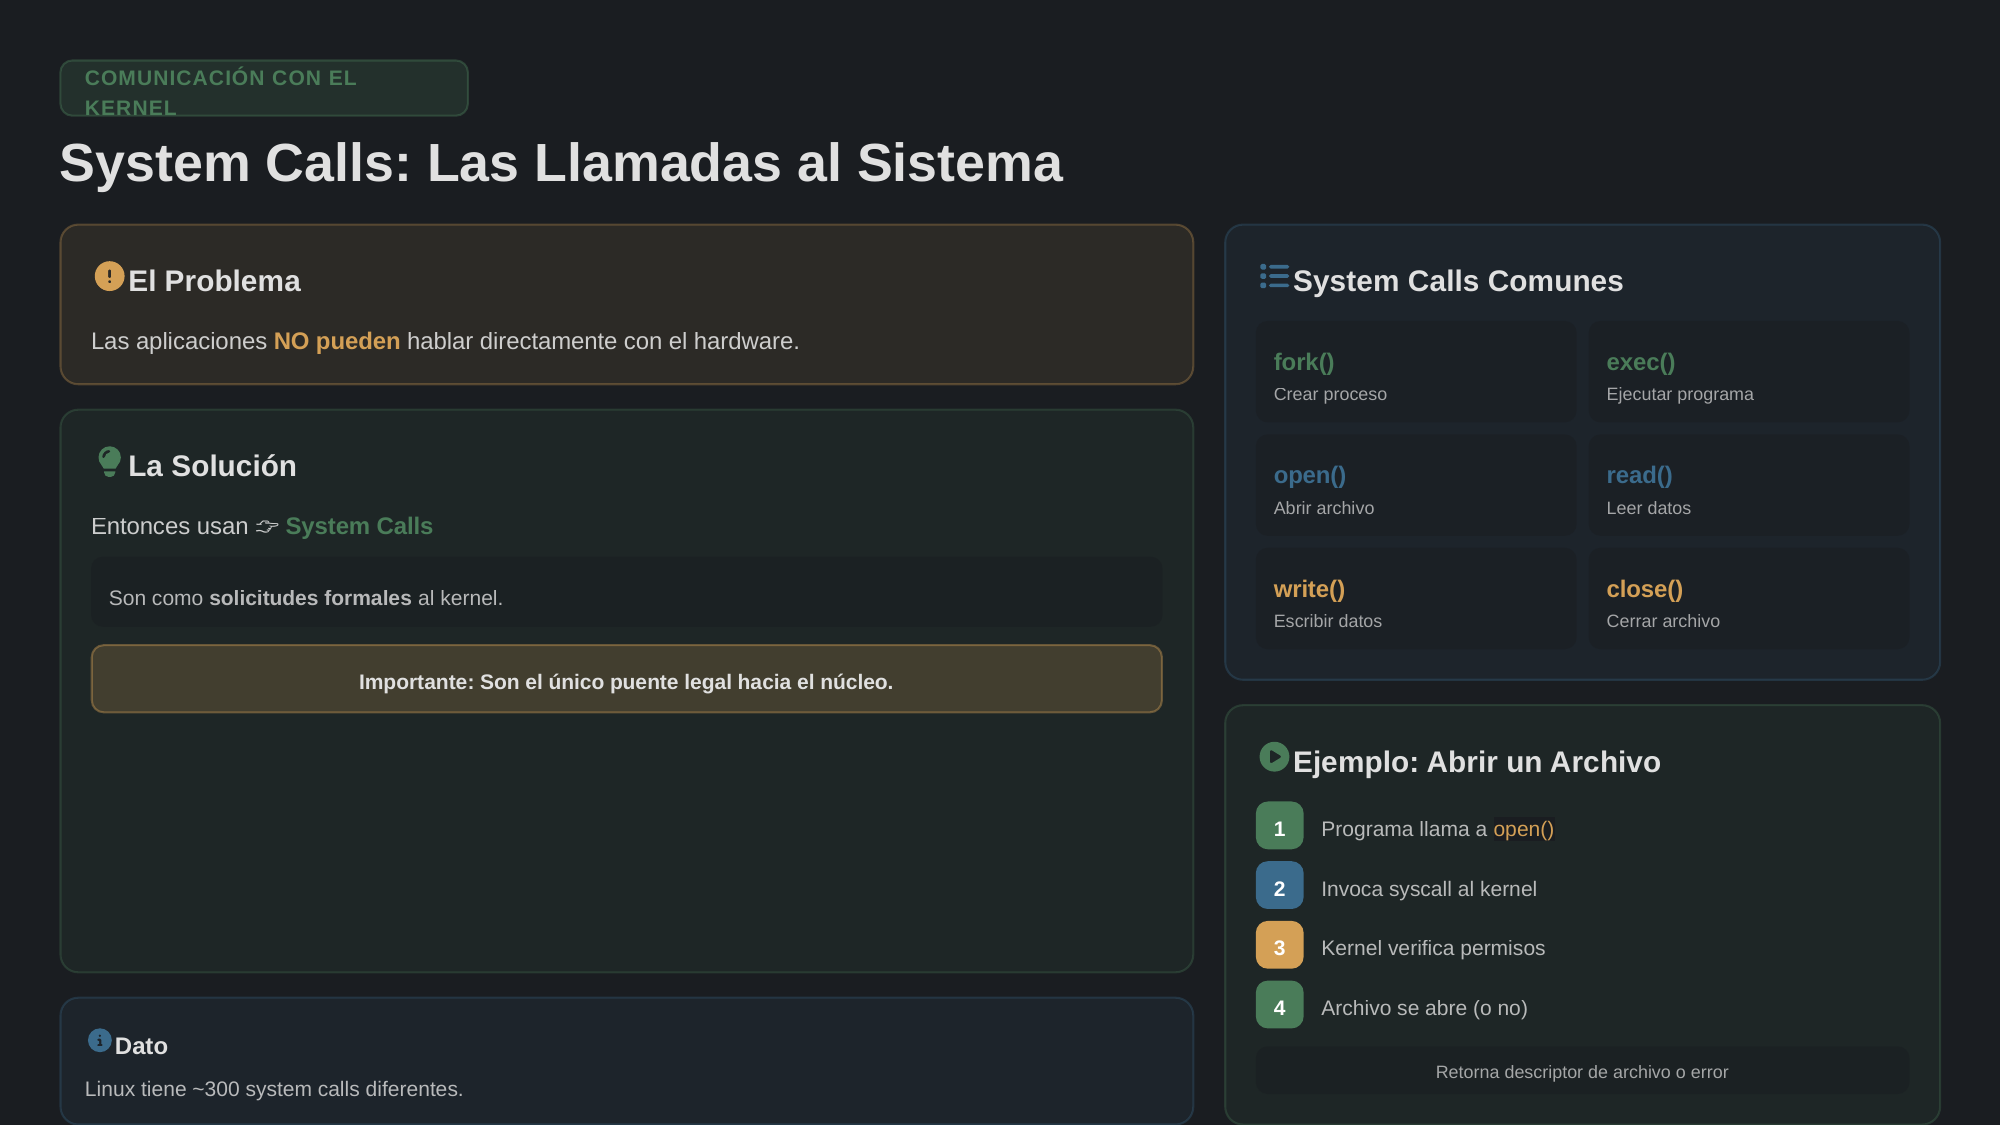

COMUNICACIÓN CON EL KERNEL
System Calls: Las Llamadas al Sistema

El Problema
System Calls Comunes

Las aplicaciones NO pueden hablar directamente con el hardware.

fork()
exec()
Crear proceso
Ejecutar programa

La Solución

open()
read()
Abrir archivo
Leer datos
Entonces usan 👉 System Calls

write()
close()
Son como solicitudes formales al kernel.
Escribir datos
Cerrar archivo

Importante: Son el único puente legal hacia el núcleo.

Ejemplo: Abrir un Archivo

1

Programa llama a open()
2

Invoca syscall al kernel
3

Kernel verifica permisos
4

Archivo se abre (o no)

Dato

Retorna descriptor de archivo o error
Linux tiene ~300 system calls diferentes.